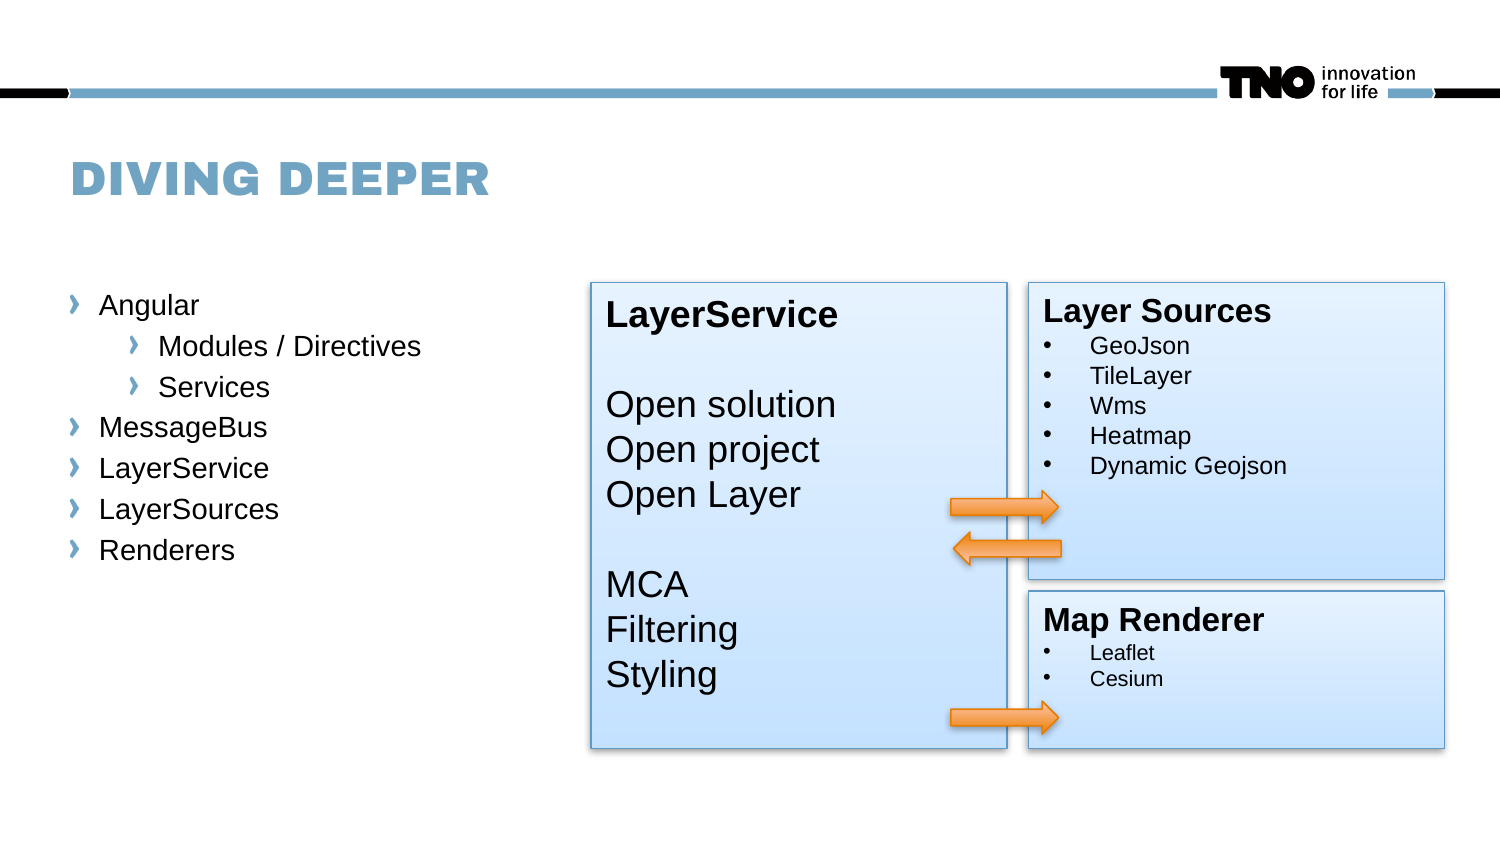

# DIVING DEEPER
LayerService

Open solution
Open project
Open Layer

MCA
Filtering
Styling

Layer Sources
GeoJson
TileLayer
Wms
Heatmap
Dynamic Geojson
Angular
Modules / Directives
Services
MessageBus
LayerService
LayerSources
Renderers

Map Renderer
Leaflet
Cesium